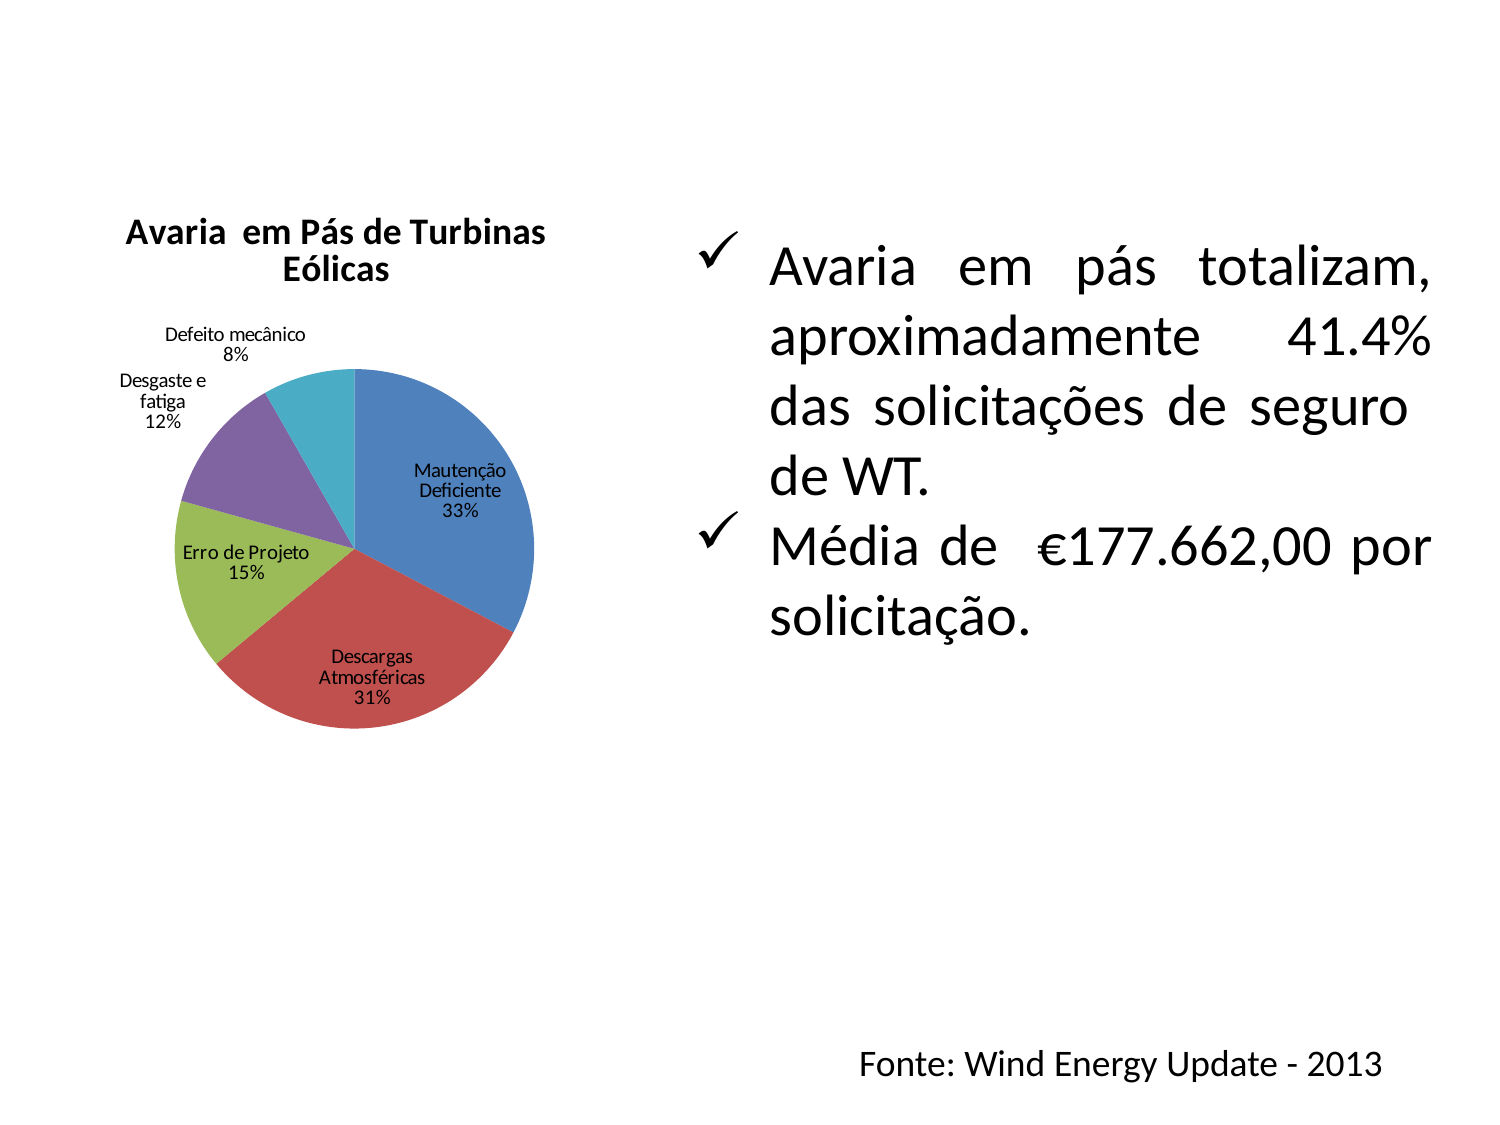

### Chart: Avaria  em Pás de Turbinas Eólicas

| Category |  |
|---|---|
| Mautenção Deficiente | 24.5 |
| Descargas Atmosféricas | 23.4 |
| Erro de Projeto | 11.5 |
| Desgaste e fatiga | 9.3 |
| Defeito mecânico | 6.2 |
Avaria em pás totalizam, aproximadamente 41.4% das solicitações de seguro  de WT.
Média de  €177.662,00 por solicitação.
Fonte: Wind Energy Update - 2013